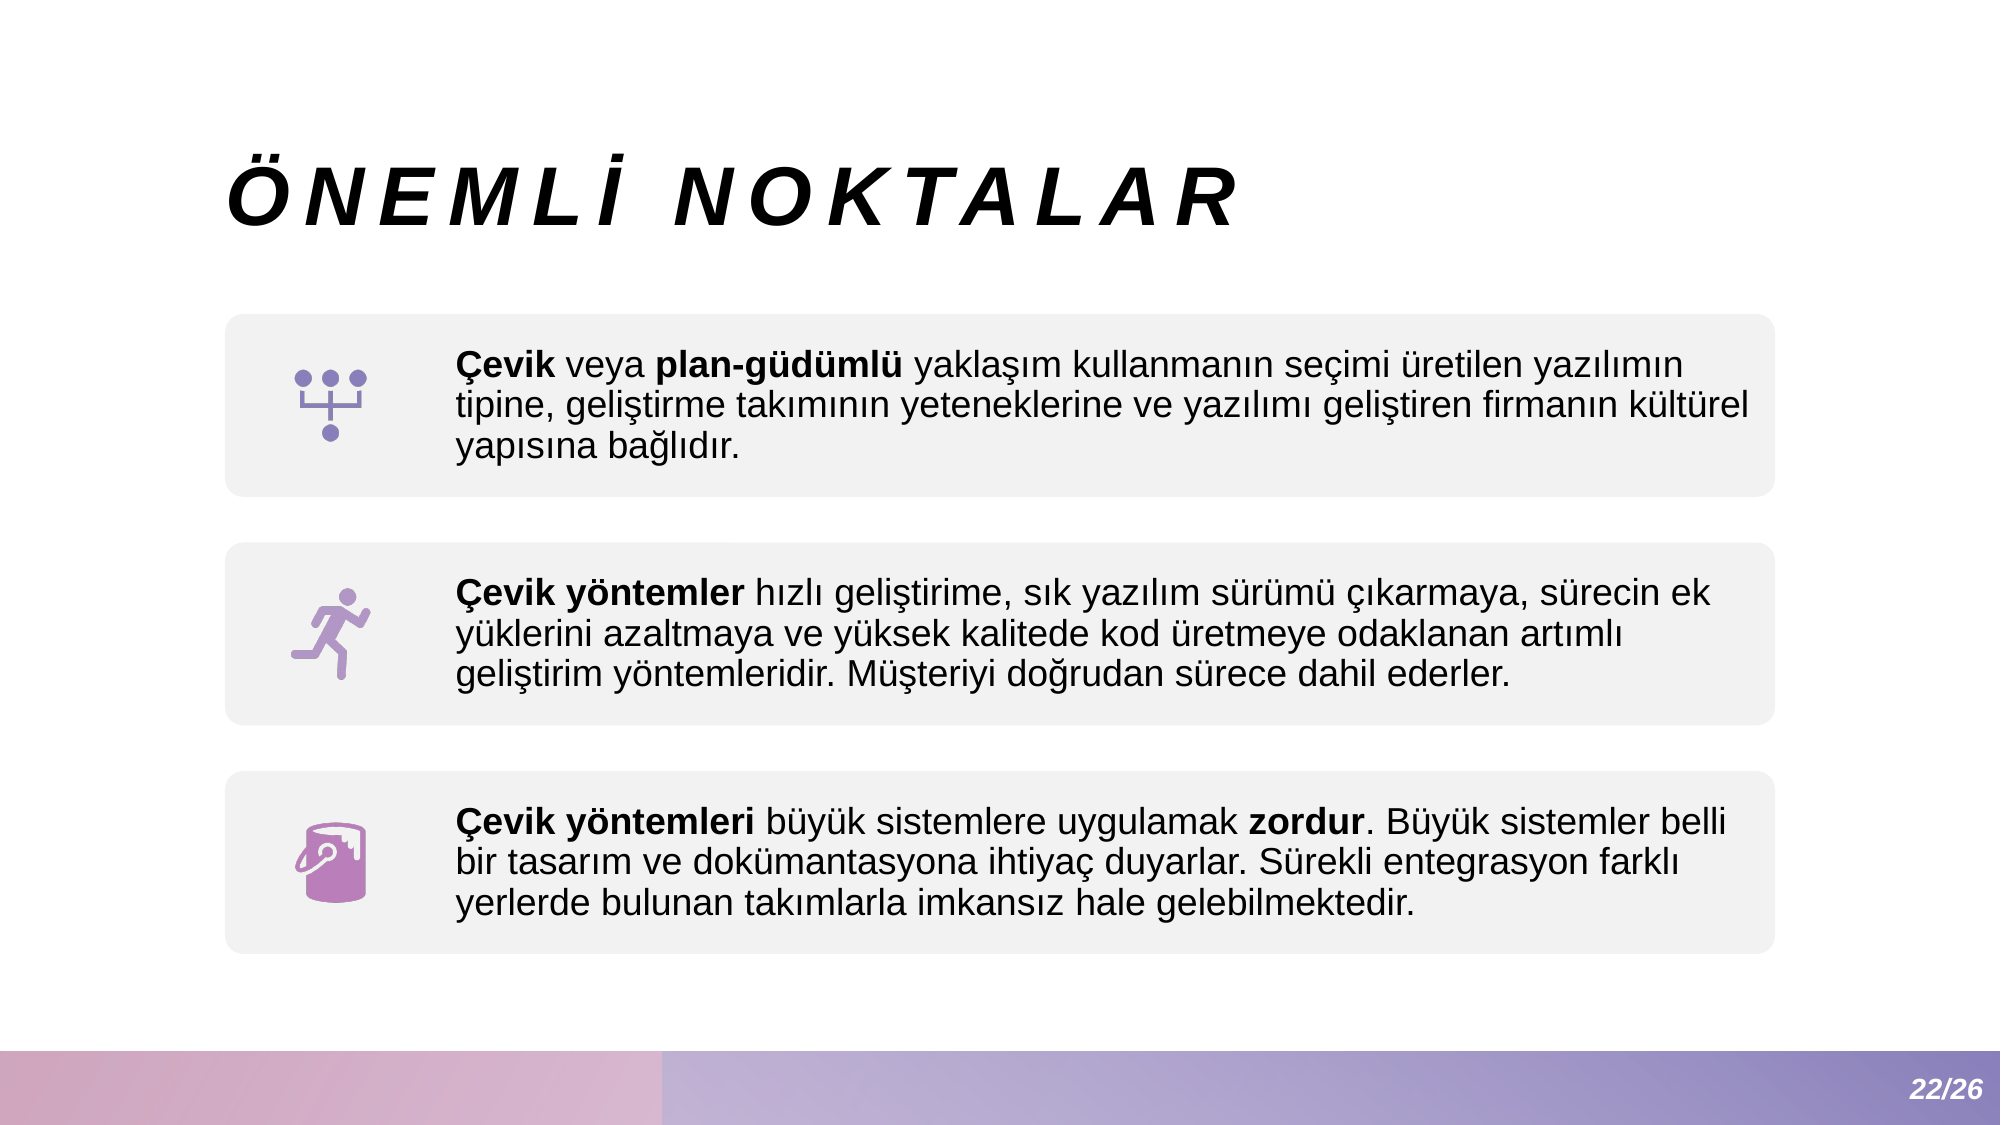

# Önemli Noktalar
Çevik veya plan-güdümlü yaklaşım kullanmanın seçimi üretilen yazılımın tipine, geliştirme takımının yeteneklerine ve yazılımı geliştiren firmanın kültürel yapısına bağlıdır.
Çevik yöntemler hızlı geliştirime, sık yazılım sürümü çıkarmaya, sürecin ek yüklerini azaltmaya ve yüksek kalitede kod üretmeye odaklanan artımlı geliştirim yöntemleridir. Müşteriyi doğrudan sürece dahil ederler.
Çevik yöntemleri büyük sistemlere uygulamak zordur. Büyük sistemler belli bir tasarım ve dokümantasyona ihtiyaç duyarlar. Sürekli entegrasyon farklı yerlerde bulunan takımlarla imkansız hale gelebilmektedir.

22/26